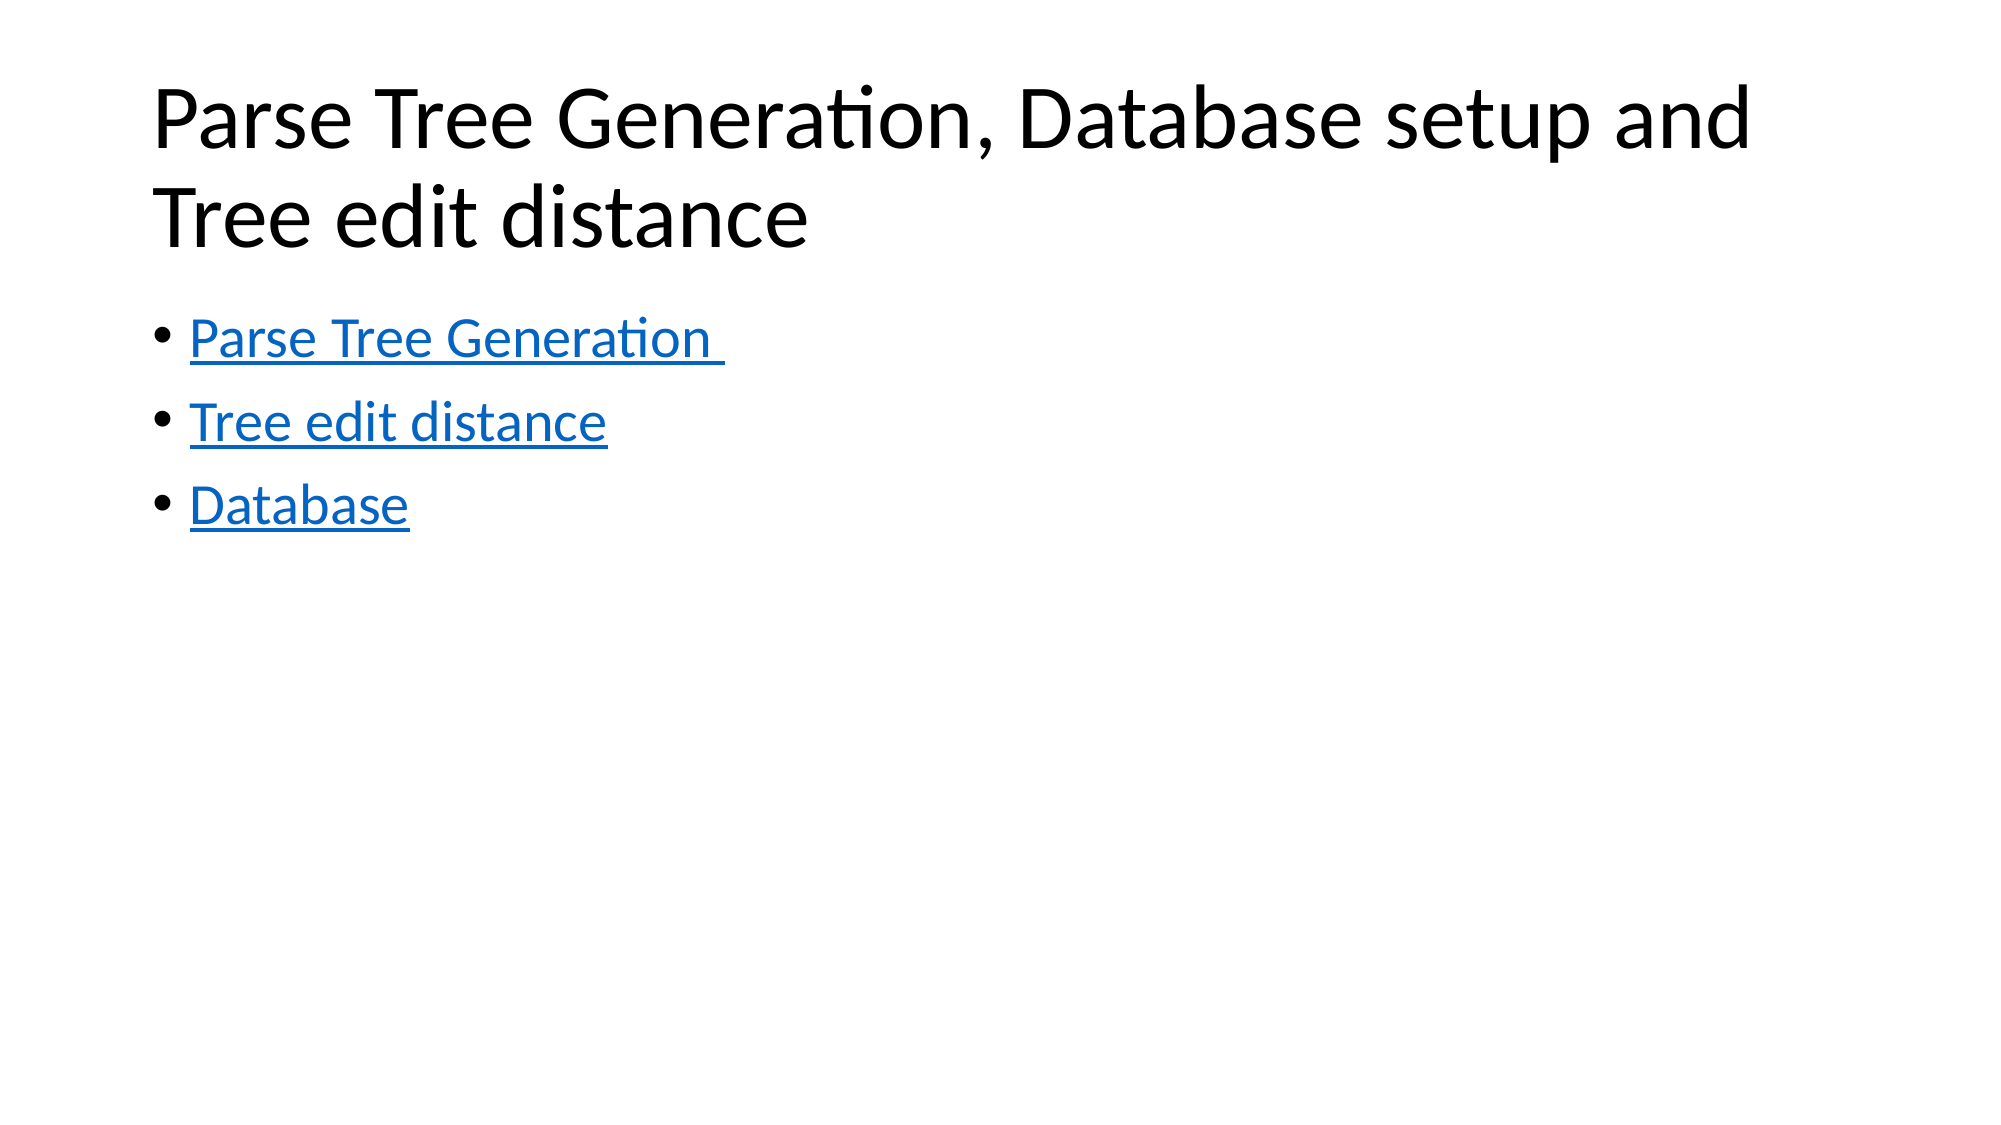

# Parse Tree Generation, Database setup and Tree edit distance
Parse Tree Generation
Tree edit distance
Database